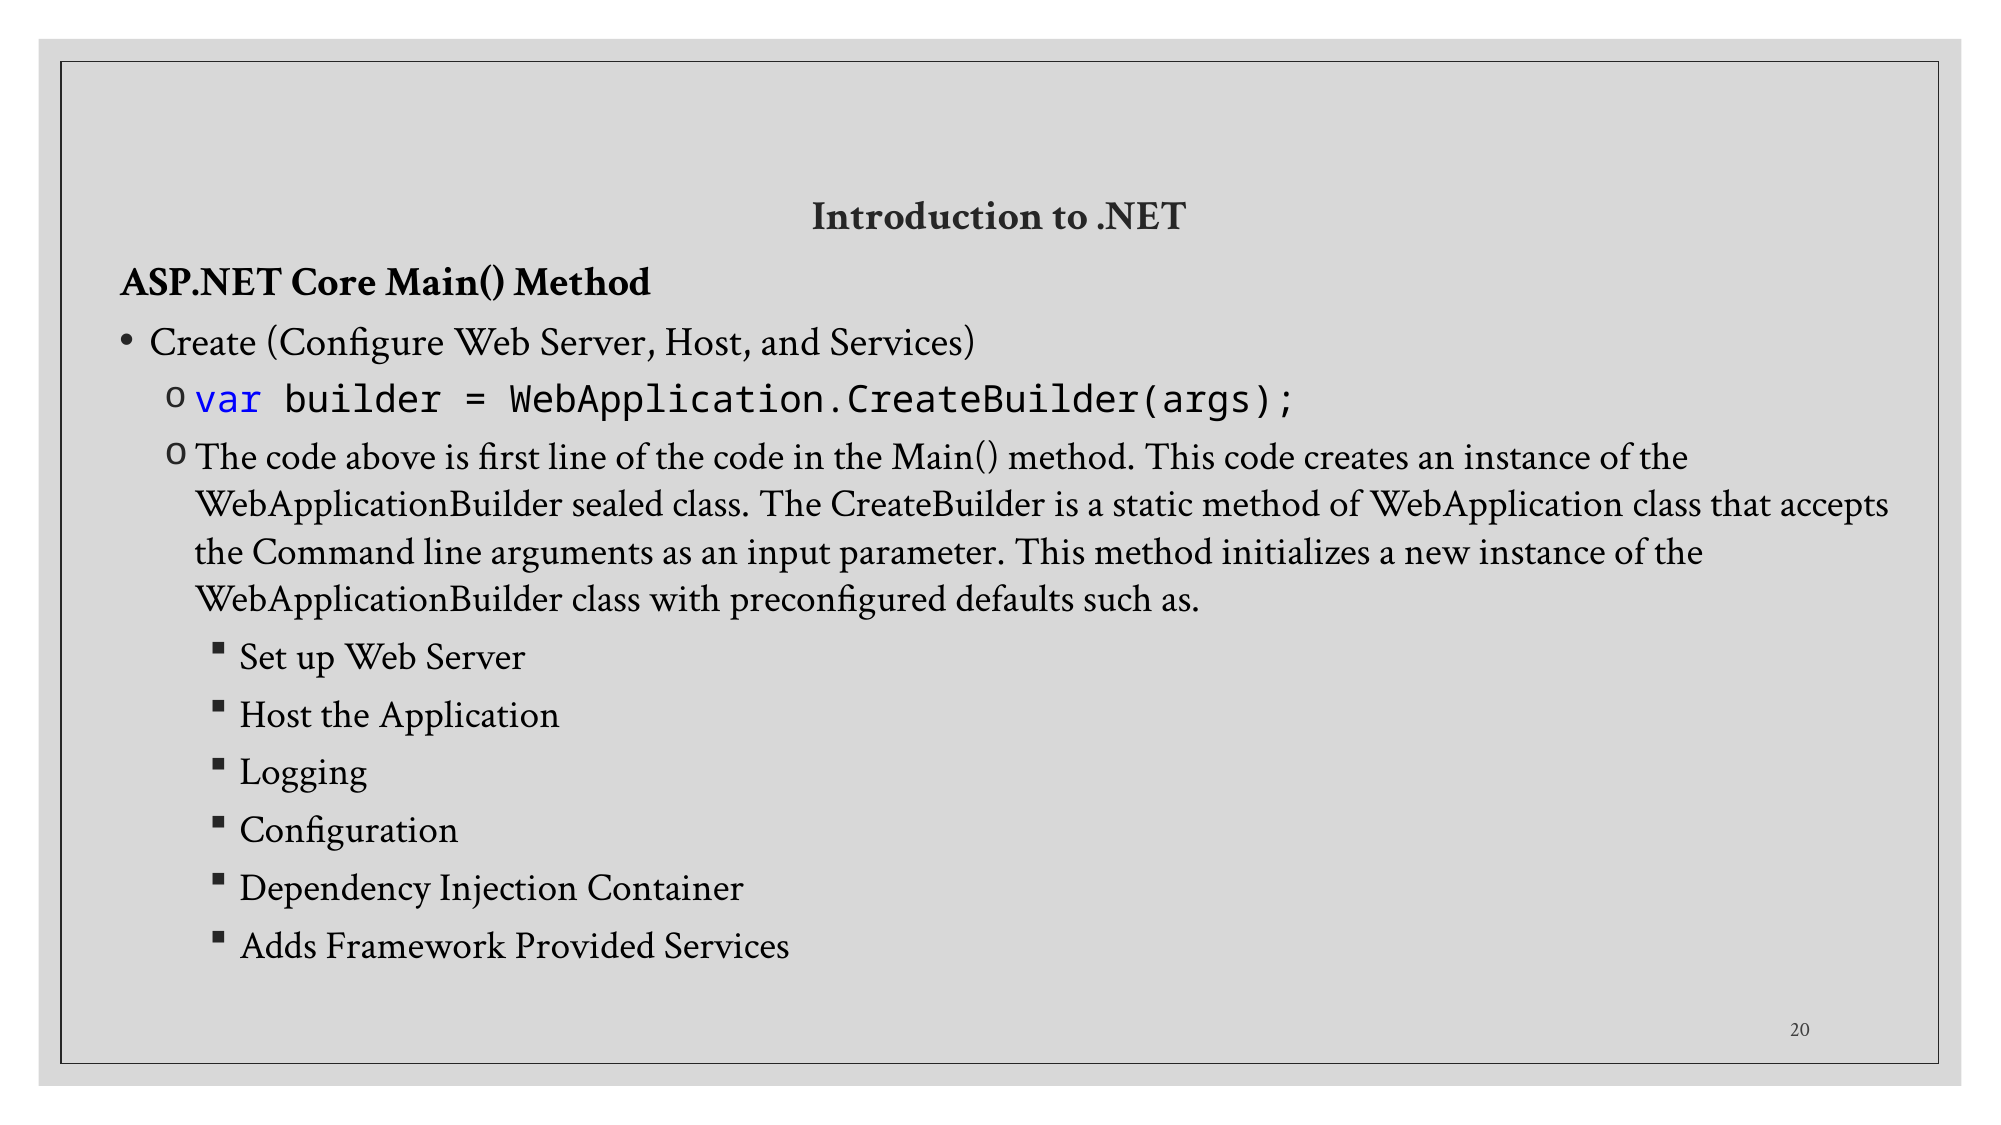

# Introduction to .NET
ASP.NET Core Main() Method
Create (Configure Web Server, Host, and Services)
var builder = WebApplication.CreateBuilder(args);
The code above is first line of the code in the Main() method. This code creates an instance of the WebApplicationBuilder sealed class. The CreateBuilder is a static method of WebApplication class that accepts the Command line arguments as an input parameter. This method initializes a new instance of the WebApplicationBuilder class with preconfigured defaults such as.
Set up Web Server
Host the Application
Logging
Configuration
Dependency Injection Container
Adds Framework Provided Services

20